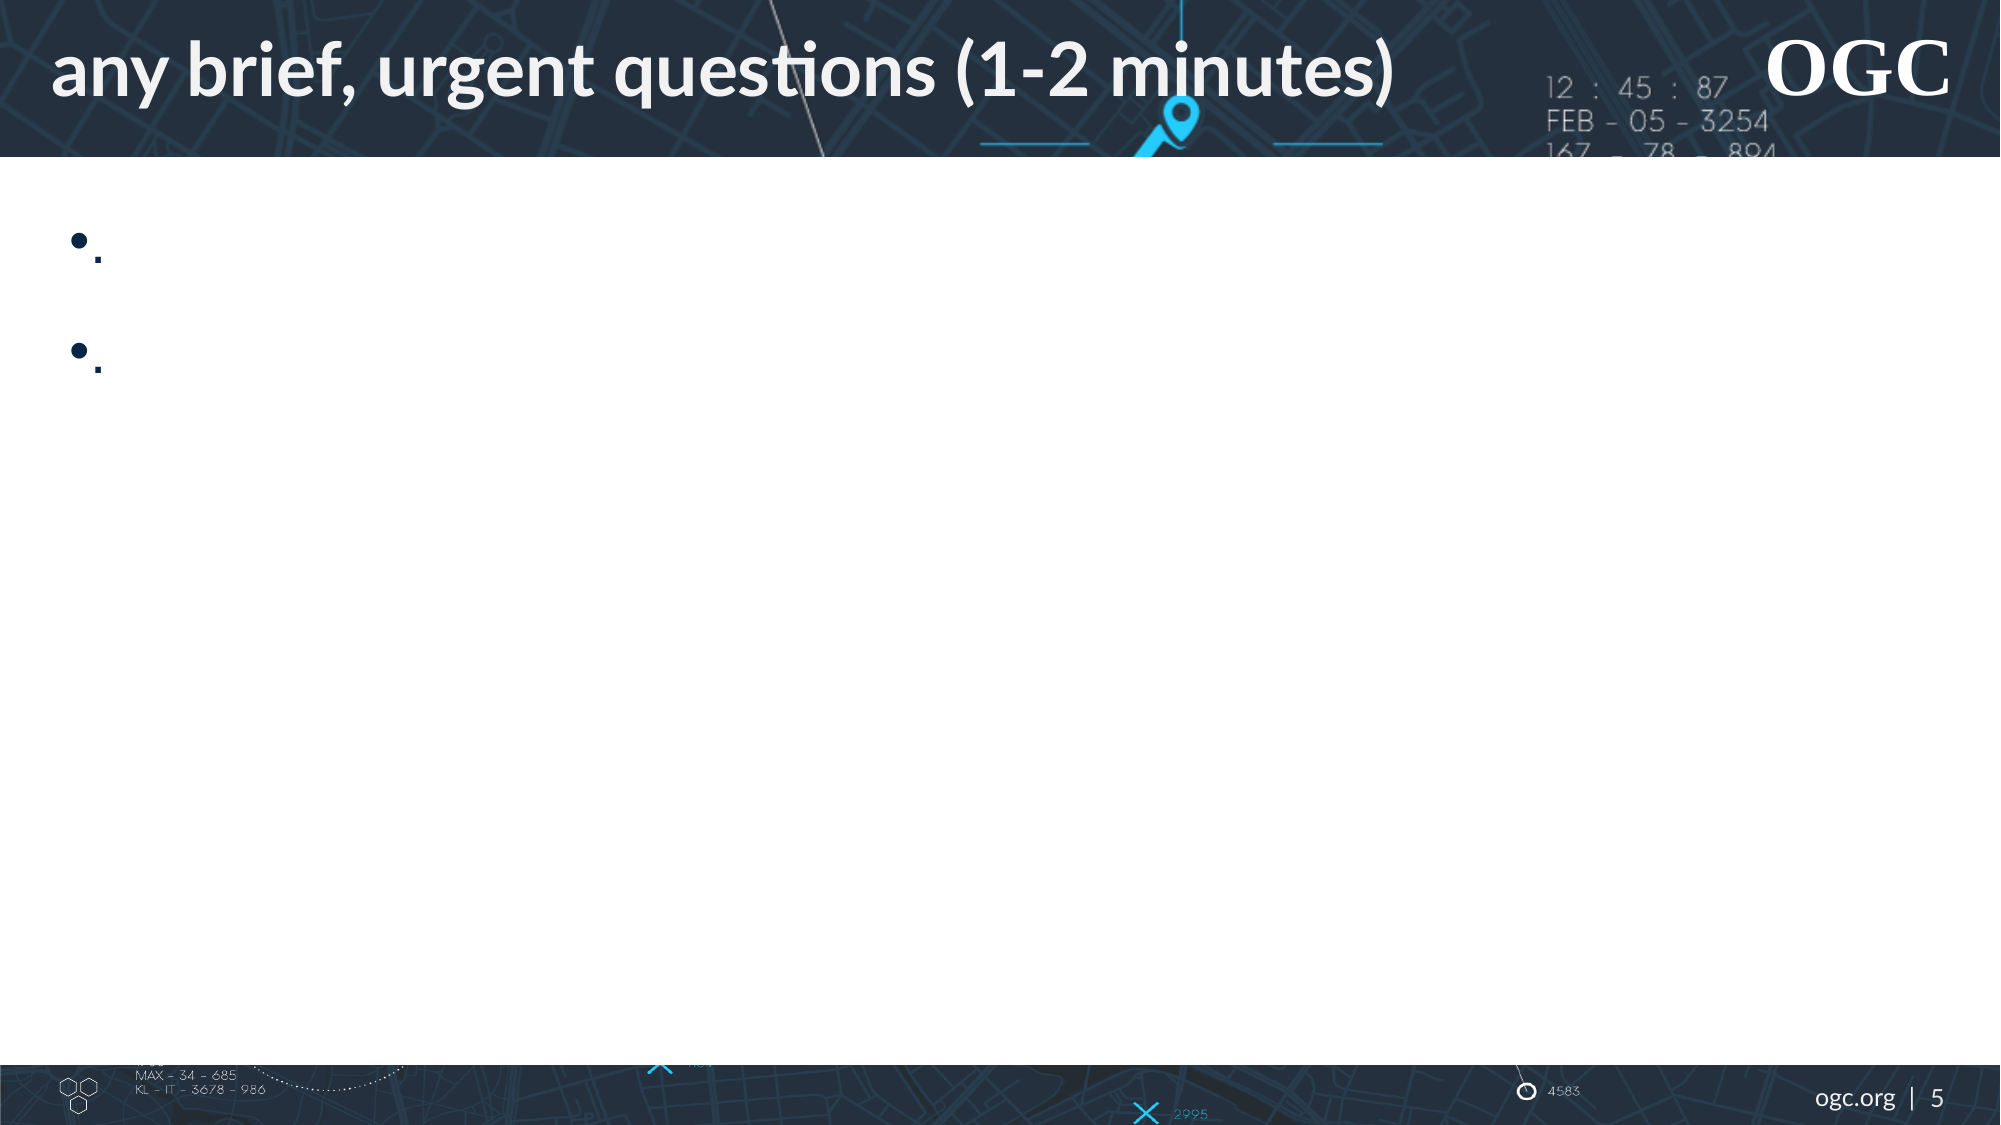

# any brief, urgent questions (1-2 minutes)
.
.
5